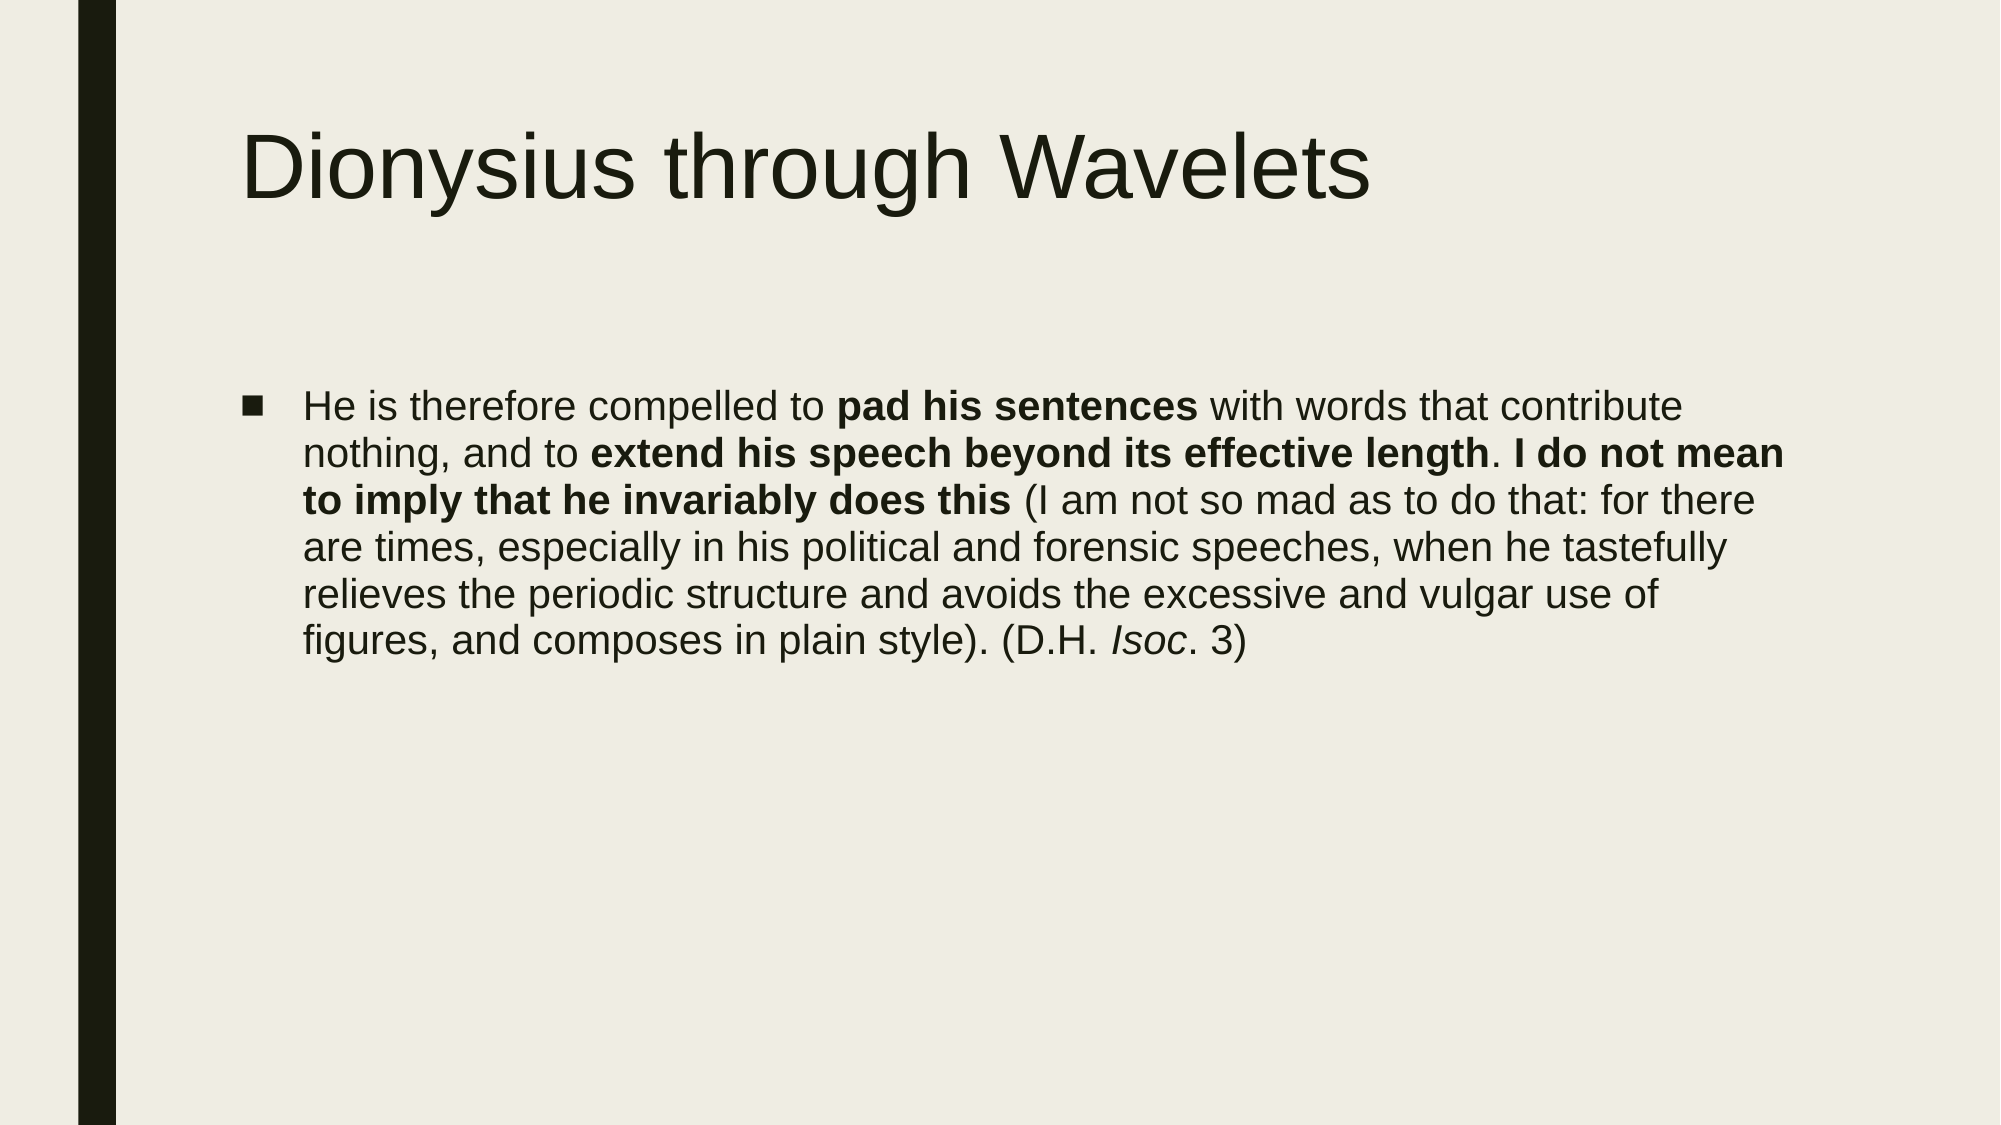

# Dionysius through Wavelets
He is therefore compelled to pad his sentences with words that contribute nothing, and to extend his speech beyond its effective length. I do not mean to imply that he invariably does this (I am not so mad as to do that: for there are times, especially in his political and forensic speeches, when he tastefully relieves the periodic structure and avoids the excessive and vulgar use of figures, and composes in plain style). (D.H. Isoc. 3)